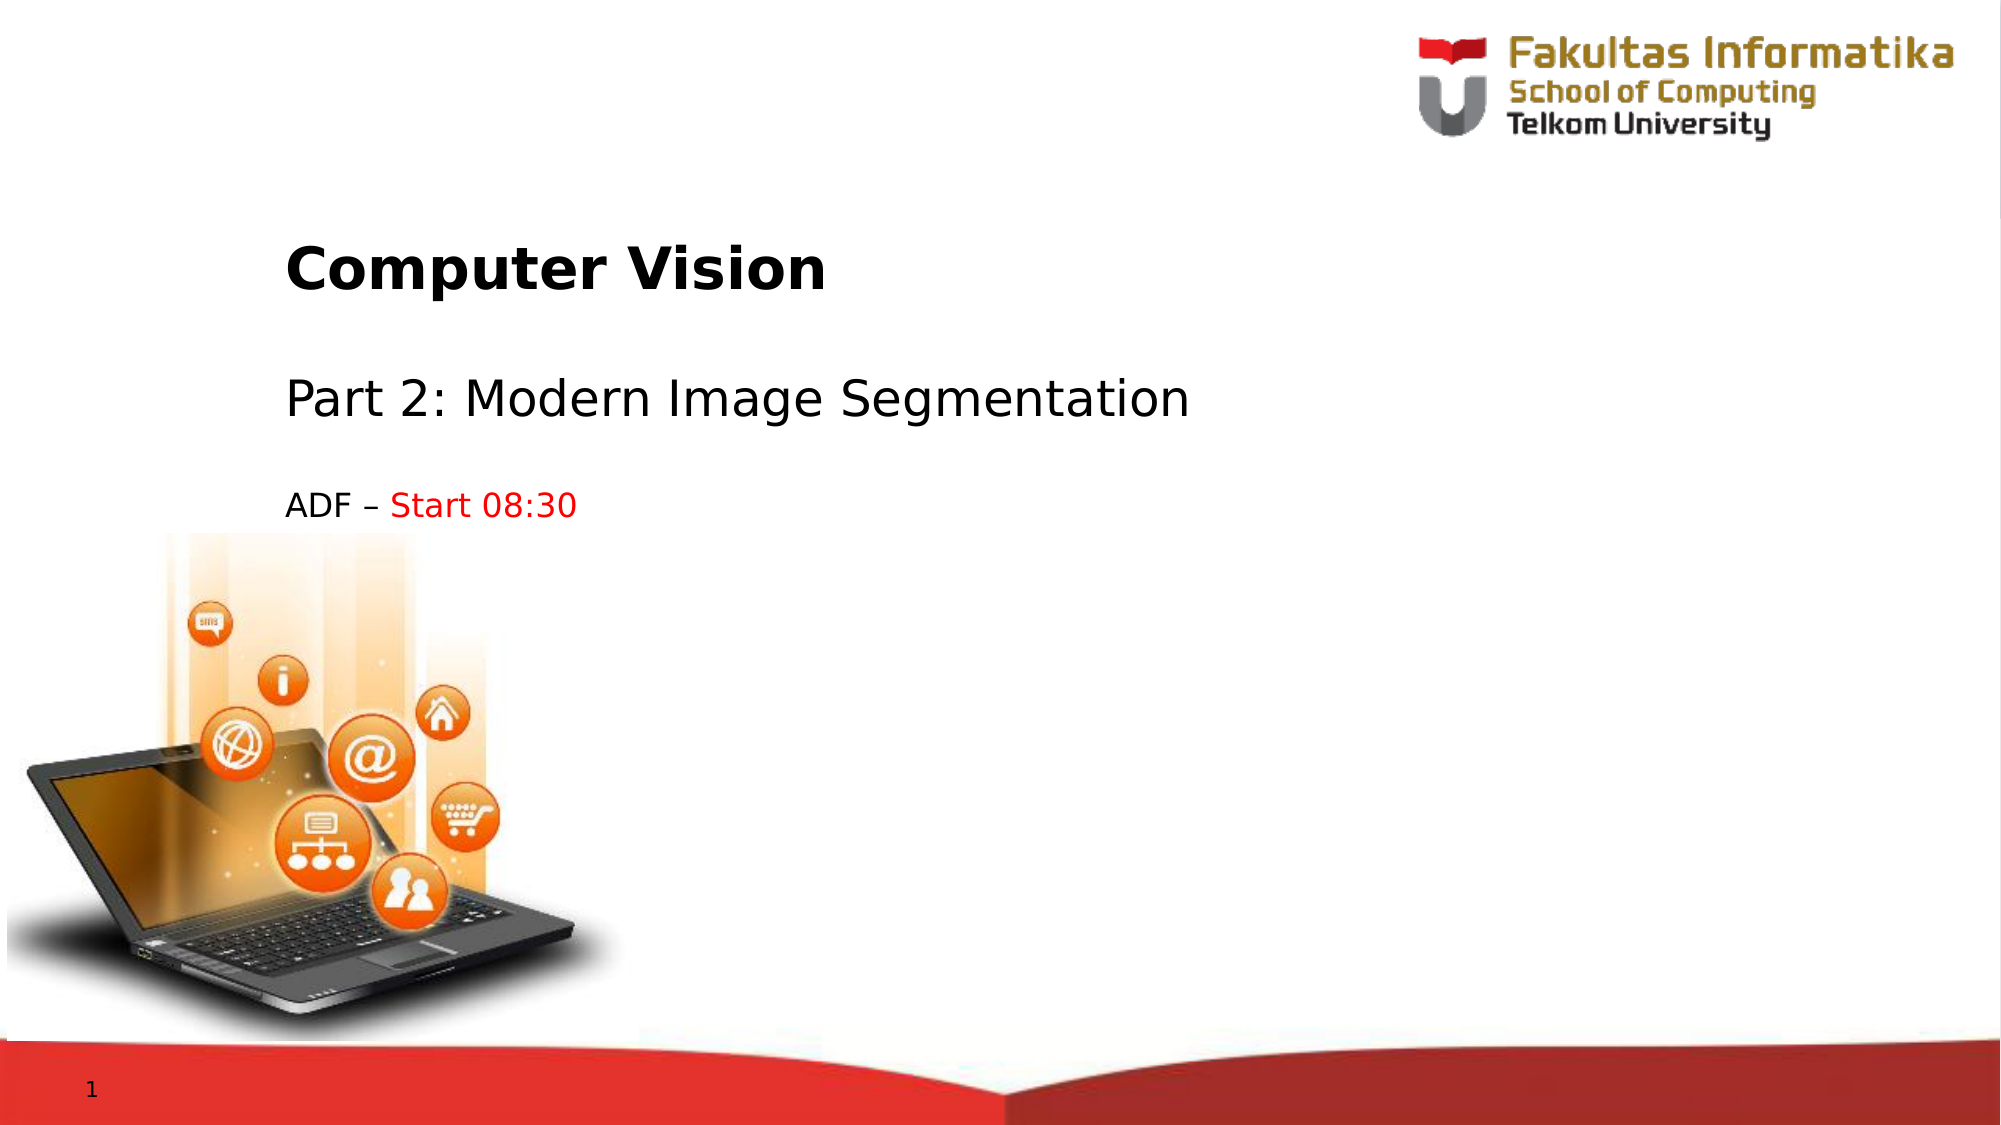

# Computer Vision
Part 2: Modern Image Segmentation
ADF – Start 08:30
1